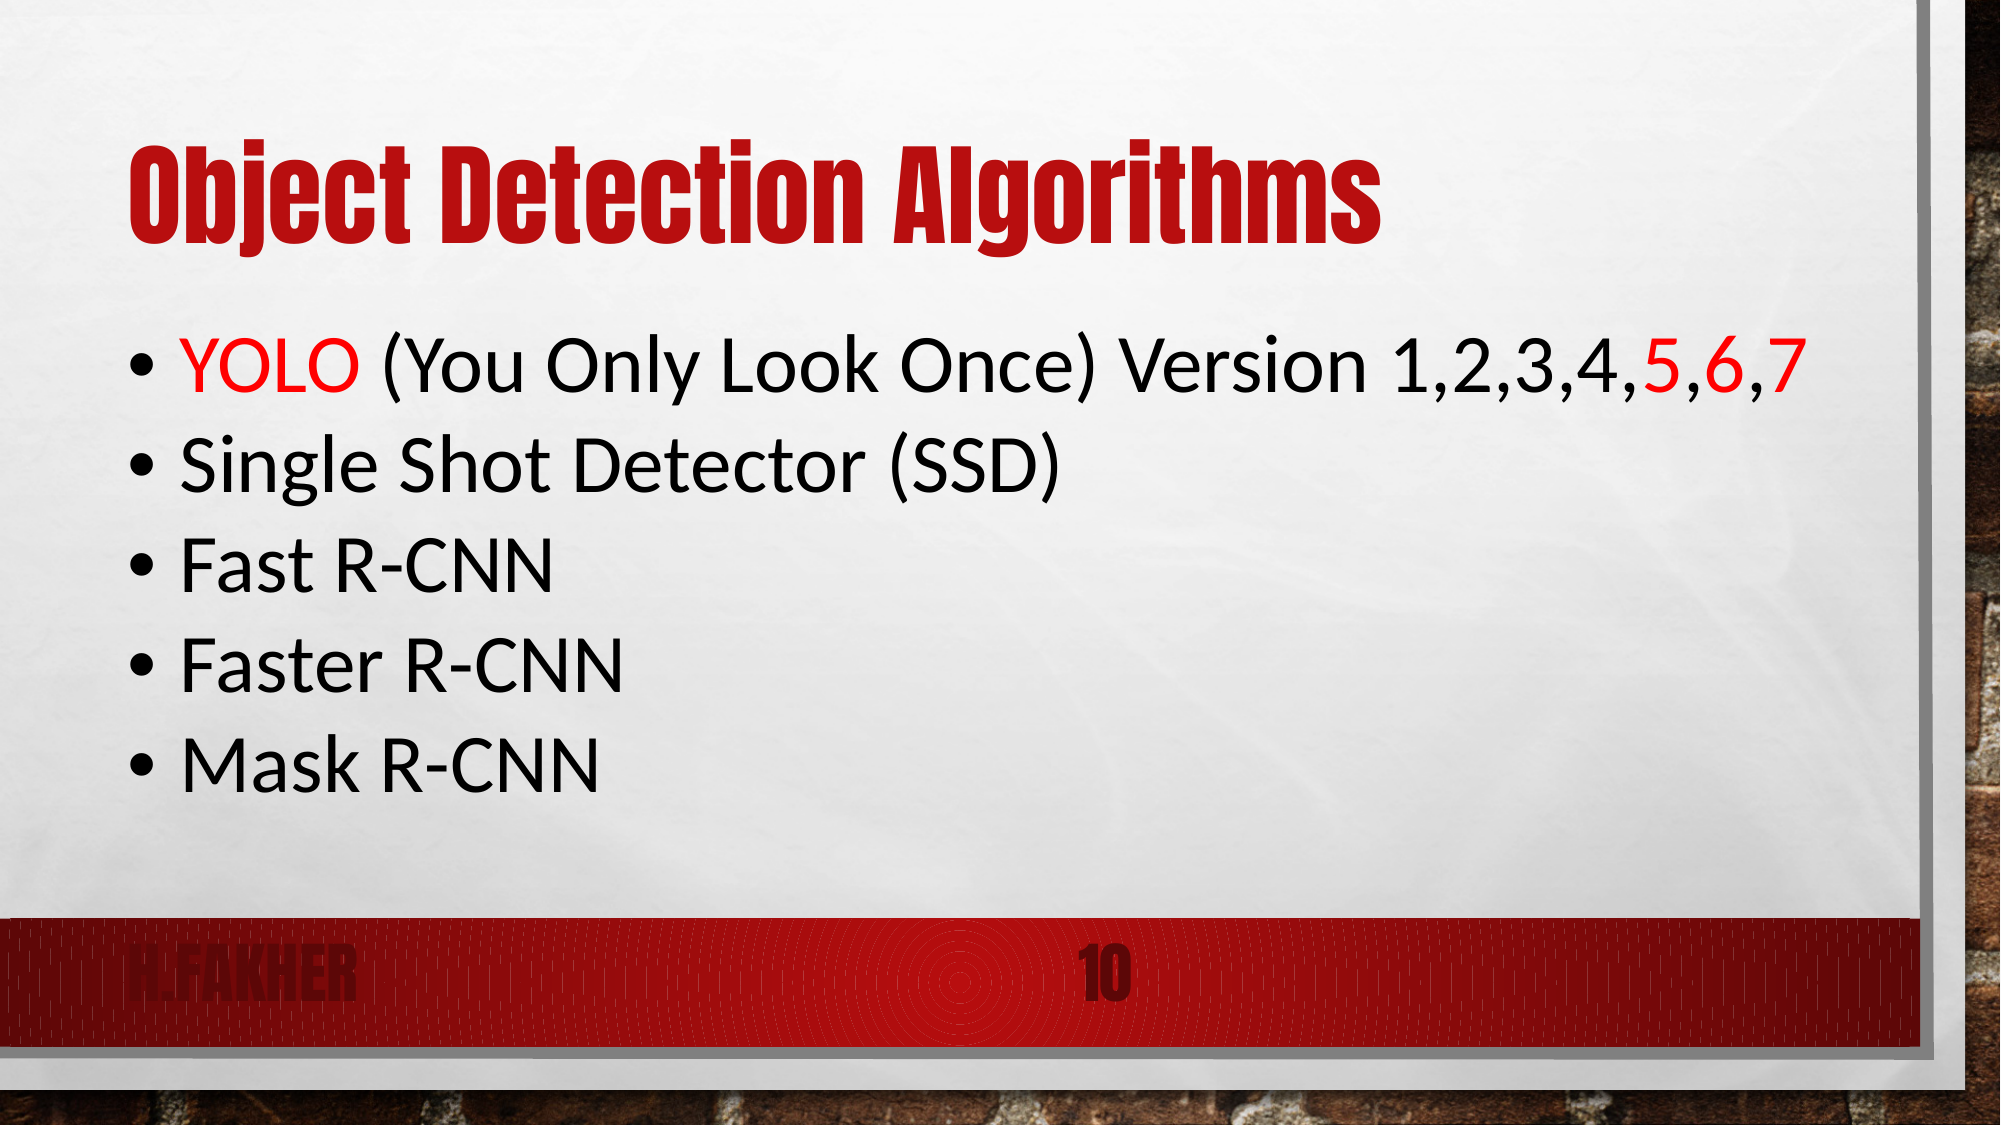

# Object Detection Algorithms
• YOLO (You Only Look Once) Version 1,2,3,4,5,6,7
• Single Shot Detector (SSD)
• Fast R-CNN
• Faster R-CNN
• Mask R-CNN
H.Fakher
10